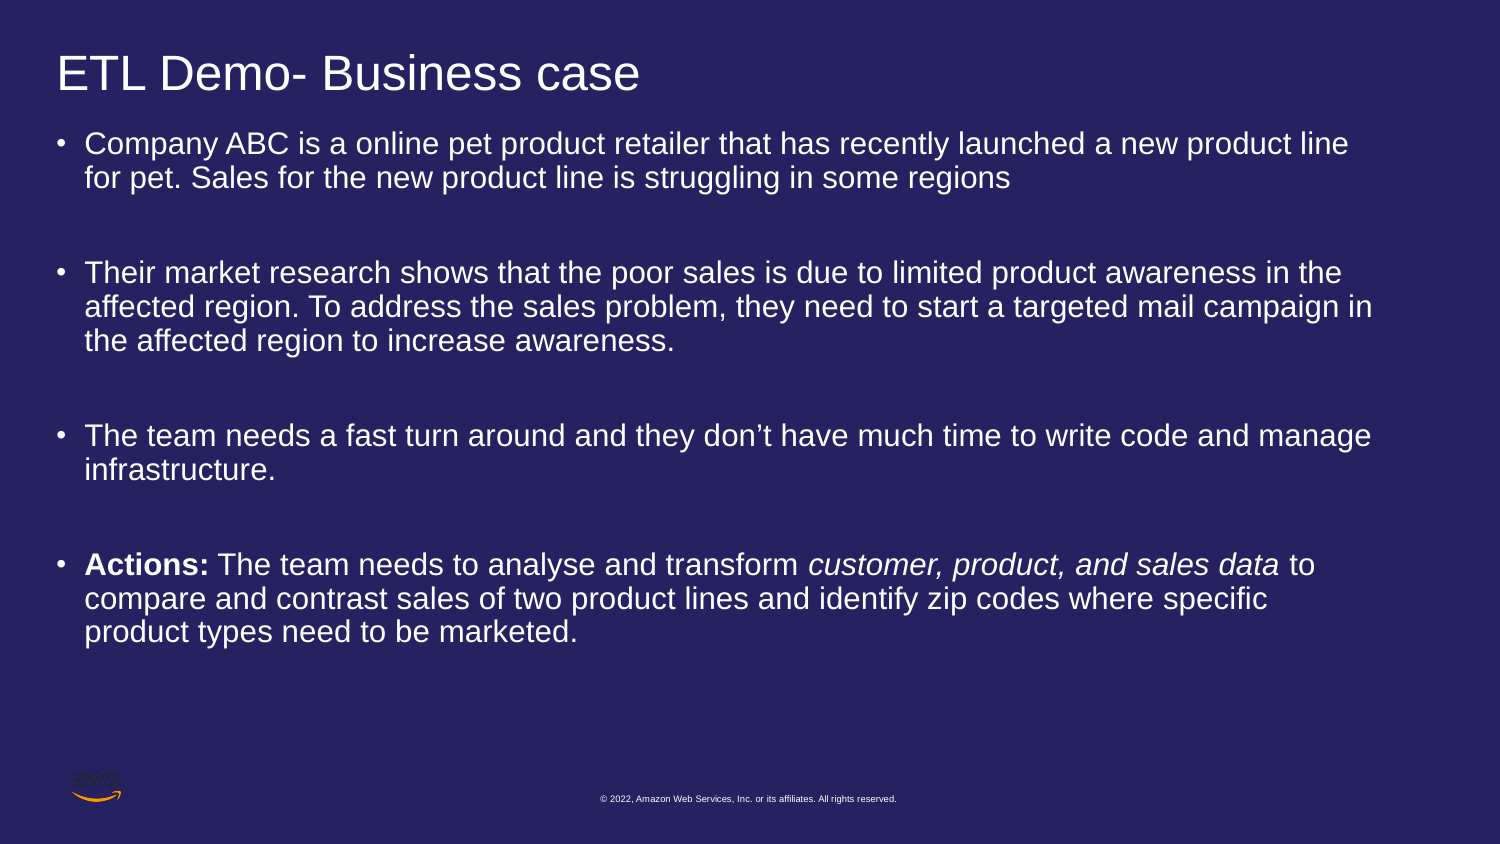

# ETL Demo- Business case
Company ABC is a online pet product retailer that has recently launched a new product line for pet. Sales for the new product line is struggling in some regions

Their market research shows that the poor sales is due to limited product awareness in the affected region. To address the sales problem, they need to start a targeted mail campaign in the affected region to increase awareness.

The team needs a fast turn around and they don’t have much time to write code and manage infrastructure.

Actions: The team needs to analyse and transform customer, product, and sales data to compare and contrast sales of two product lines and identify zip codes where specific product types need to be marketed.